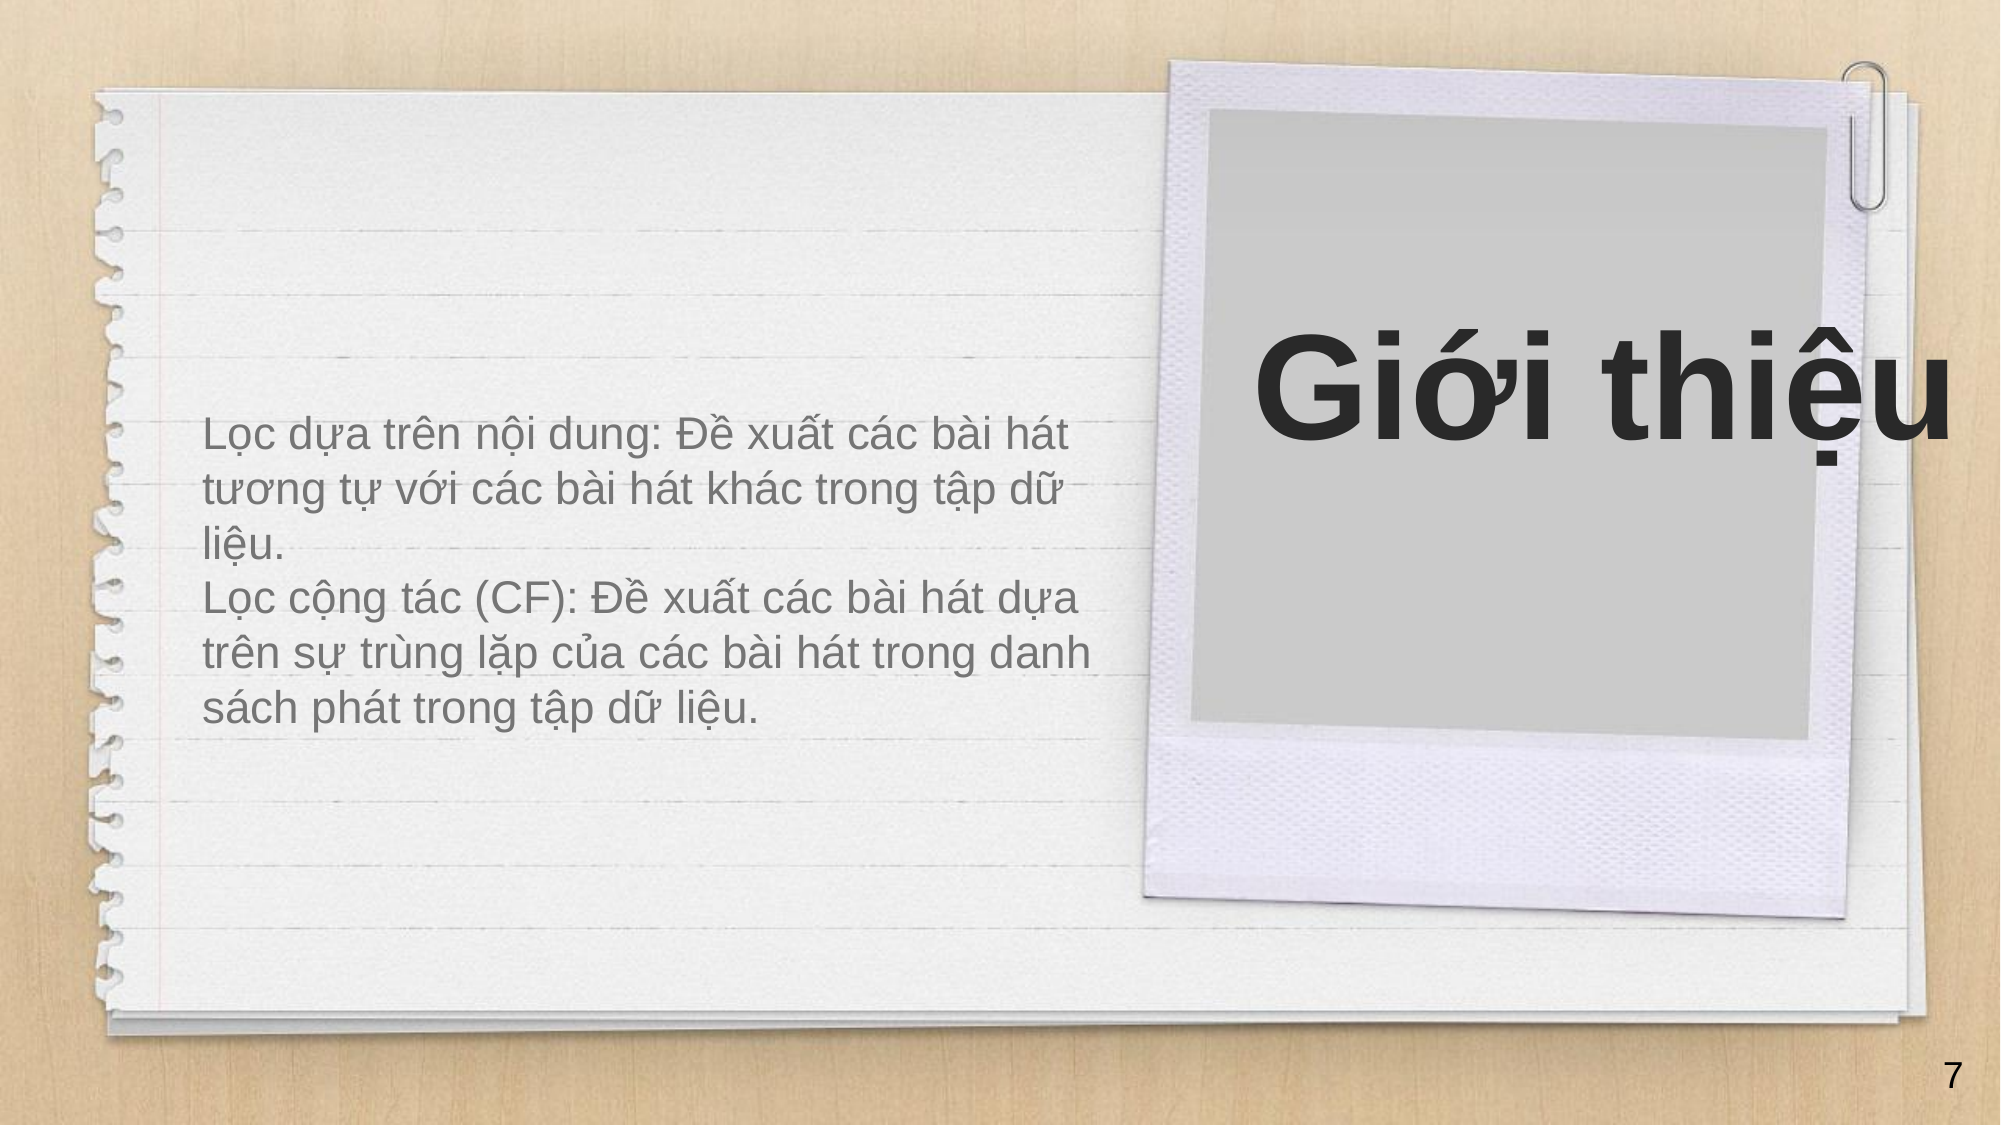

Giới thiệu

Lọc dựa trên nội dung: Đề xuất các bài hát tương tự với các bài hát khác trong tập dữ liệu.
Lọc cộng tác (CF): Đề xuất các bài hát dựa trên sự trùng lặp của các bài hát trong danh sách phát trong tập dữ liệu.

7